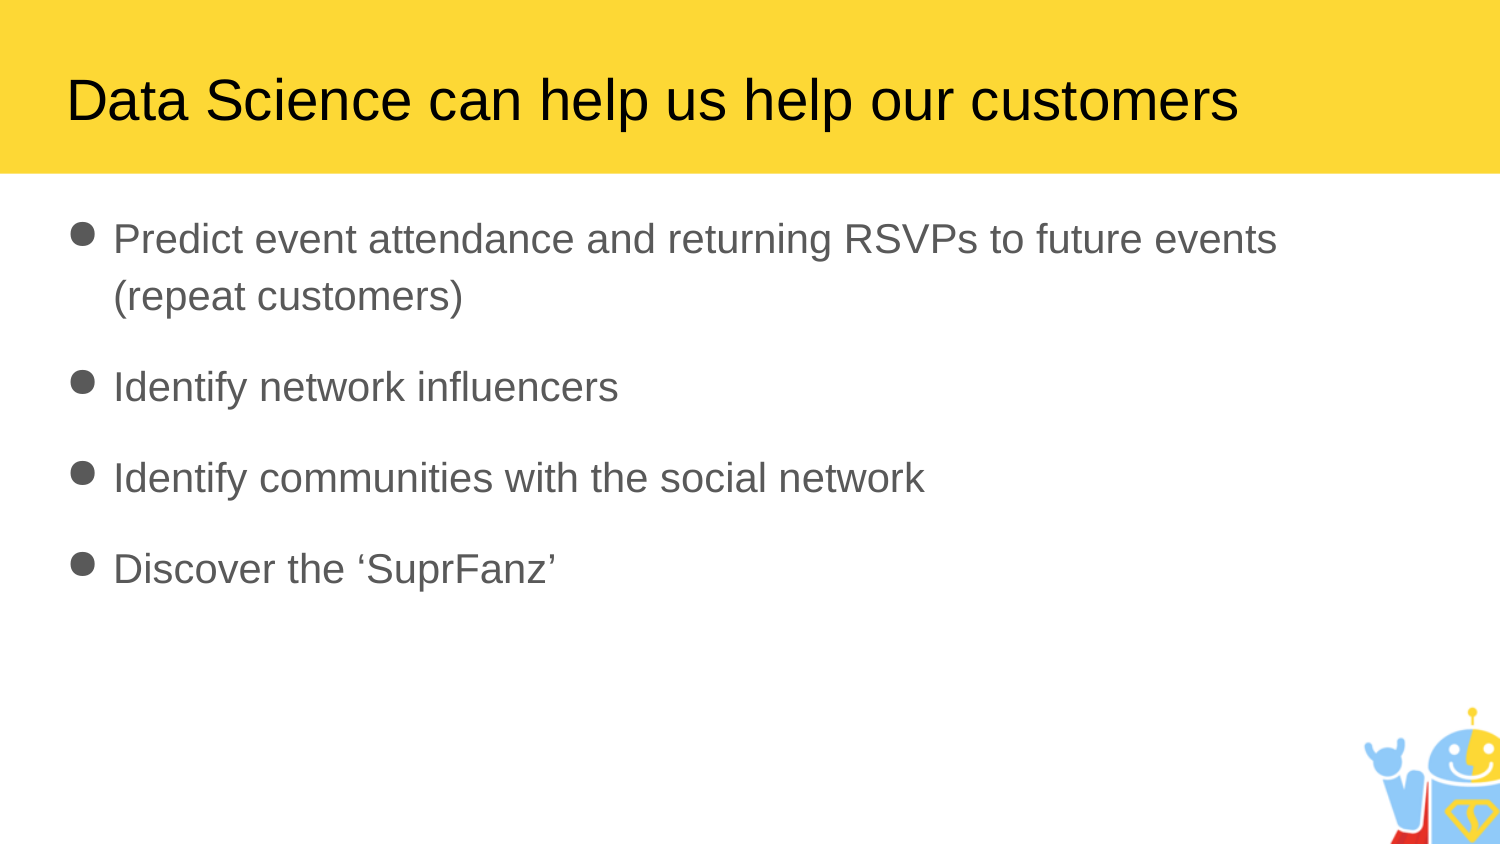

# Data Science can help us help our customers
Predict event attendance and returning RSVPs to future events
(repeat customers)
Identify network influencers
Identify communities with the social network
Discover the ‘SuprFanz’